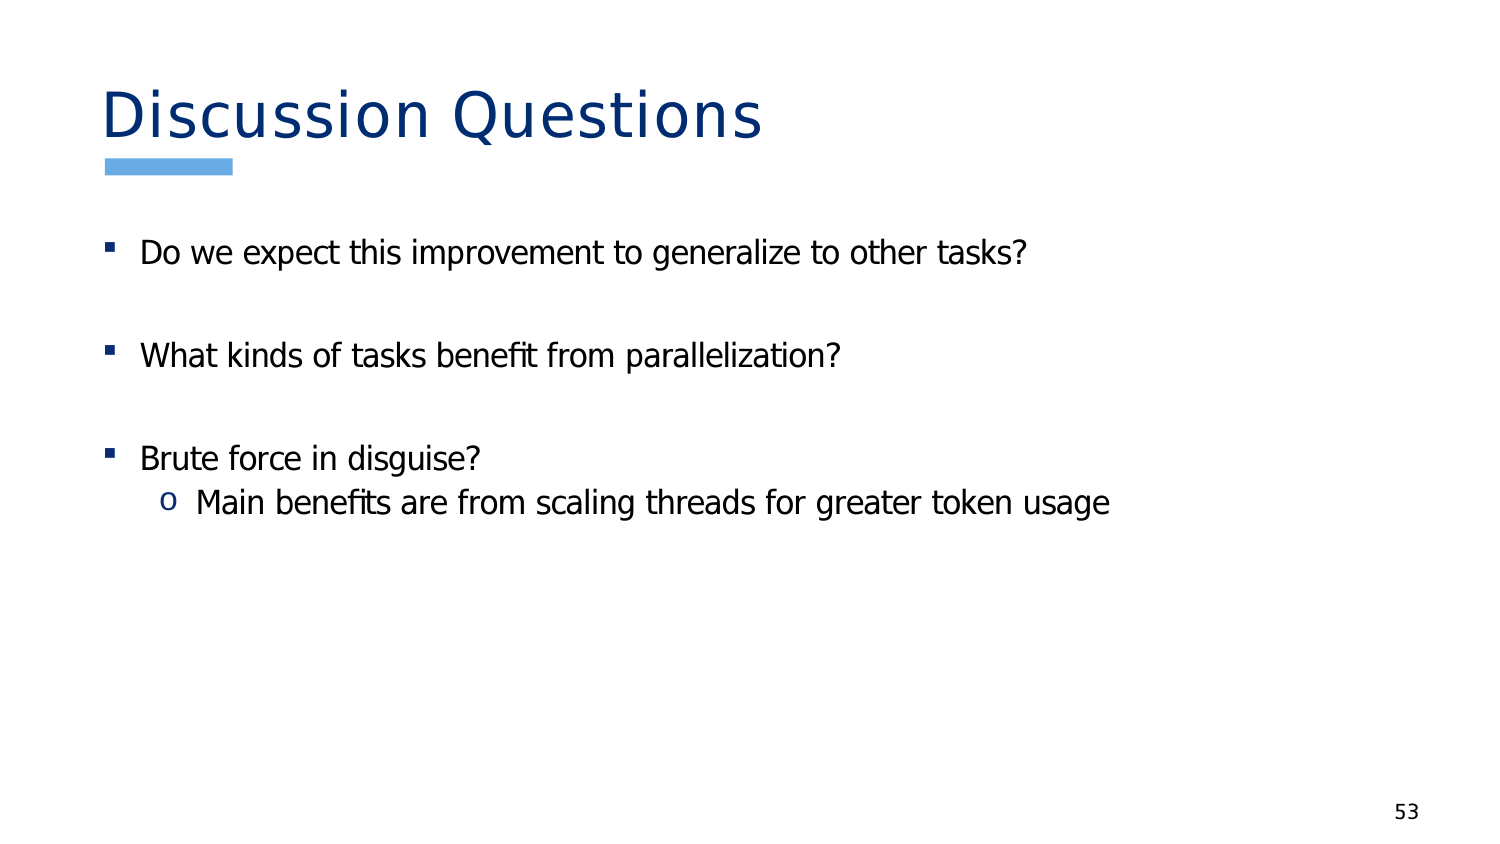

# Discussion Questions
Do we expect this improvement to generalize to other tasks?

What kinds of tasks benefit from parallelization?

Brute force in disguise?
Main benefits are from scaling threads for greater token usage